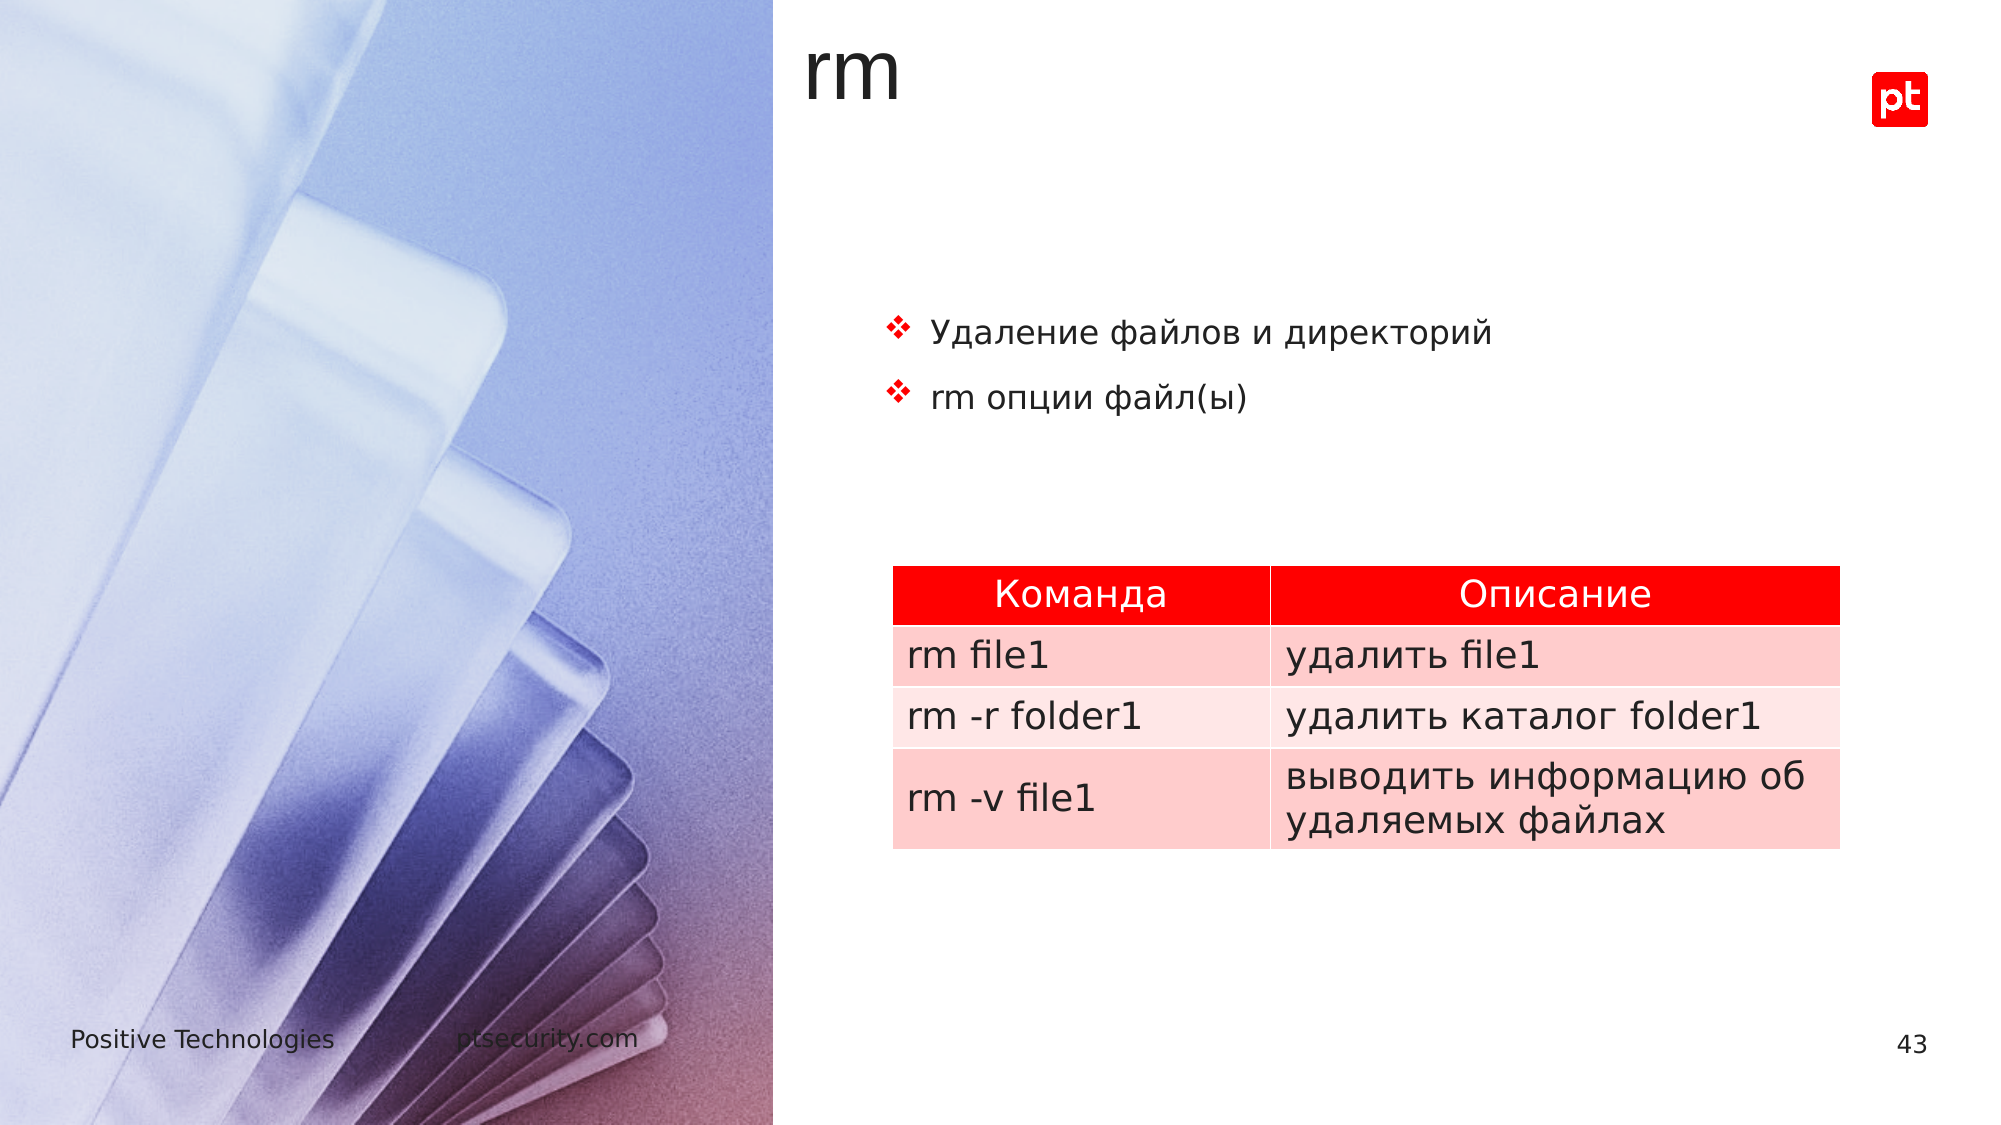

# rm
Удаление файлов и директорий
rm опции файл(ы)
| Команда | Описание |
| --- | --- |
| rm file1 | удалить file1 |
| rm -r folder1 | удалить каталог folder1 |
| rm -v file1 | выводить информацию об удаляемых файлах |
43